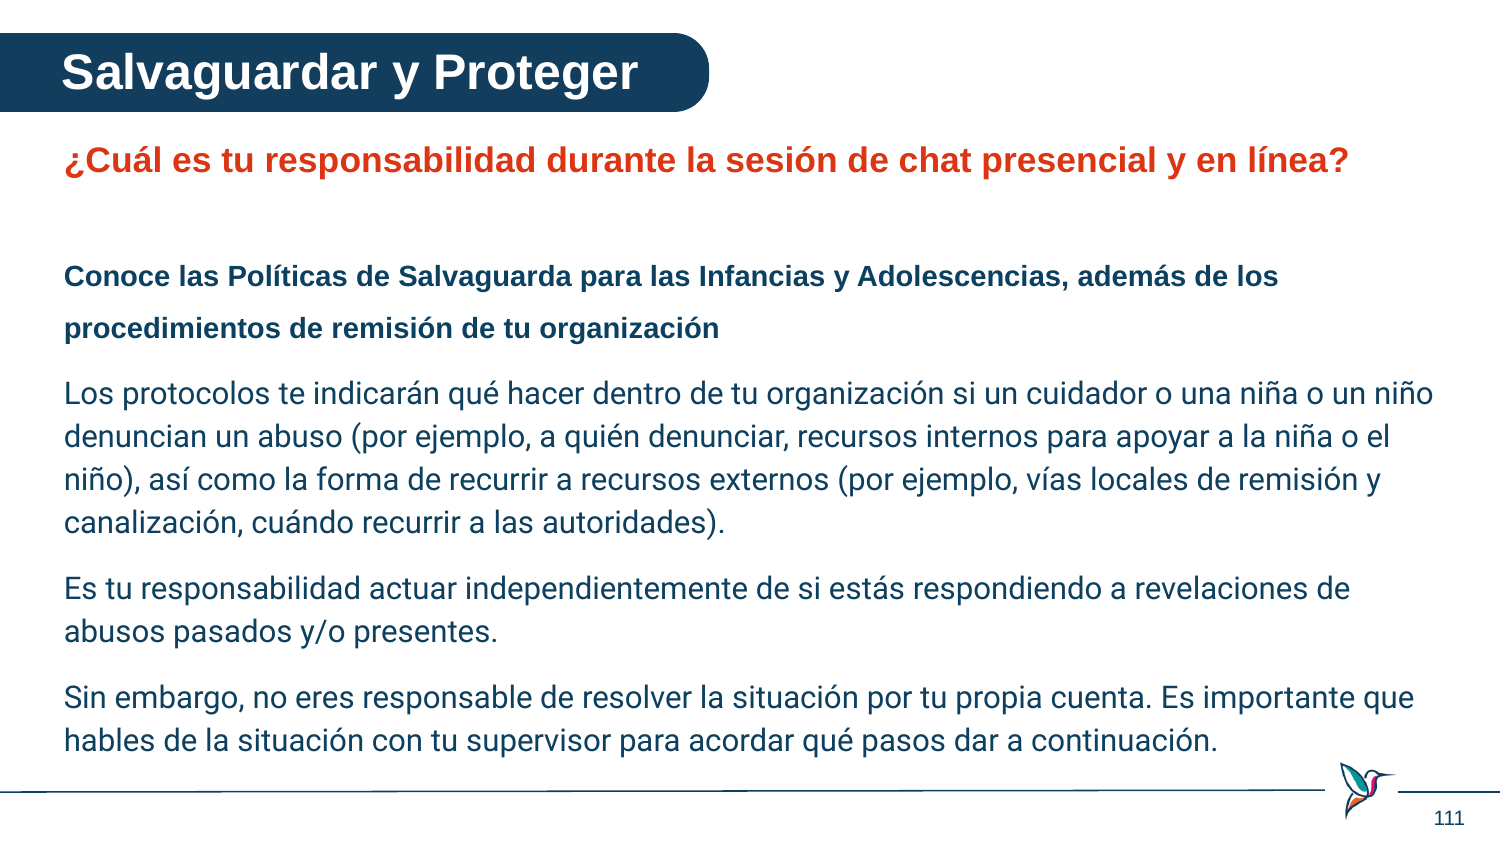

Salvaguardar y Proteger
¿Cuál es tu responsabilidad durante la sesión de chat presencial y en línea?

Conoce las Políticas de Salvaguarda para las Infancias y Adolescencias, además de los procedimientos de remisión de tu organización
Los protocolos te indicarán qué hacer dentro de tu organización si un cuidador o una niña o un niño denuncian un abuso (por ejemplo, a quién denunciar, recursos internos para apoyar a la niña o el niño), así como la forma de recurrir a recursos externos (por ejemplo, vías locales de remisión y canalización, cuándo recurrir a las autoridades).
Es tu responsabilidad actuar independientemente de si estás respondiendo a revelaciones de abusos pasados y/o presentes.
Sin embargo, no eres responsable de resolver la situación por tu propia cuenta. Es importante que hables de la situación con tu supervisor para acordar qué pasos dar a continuación.